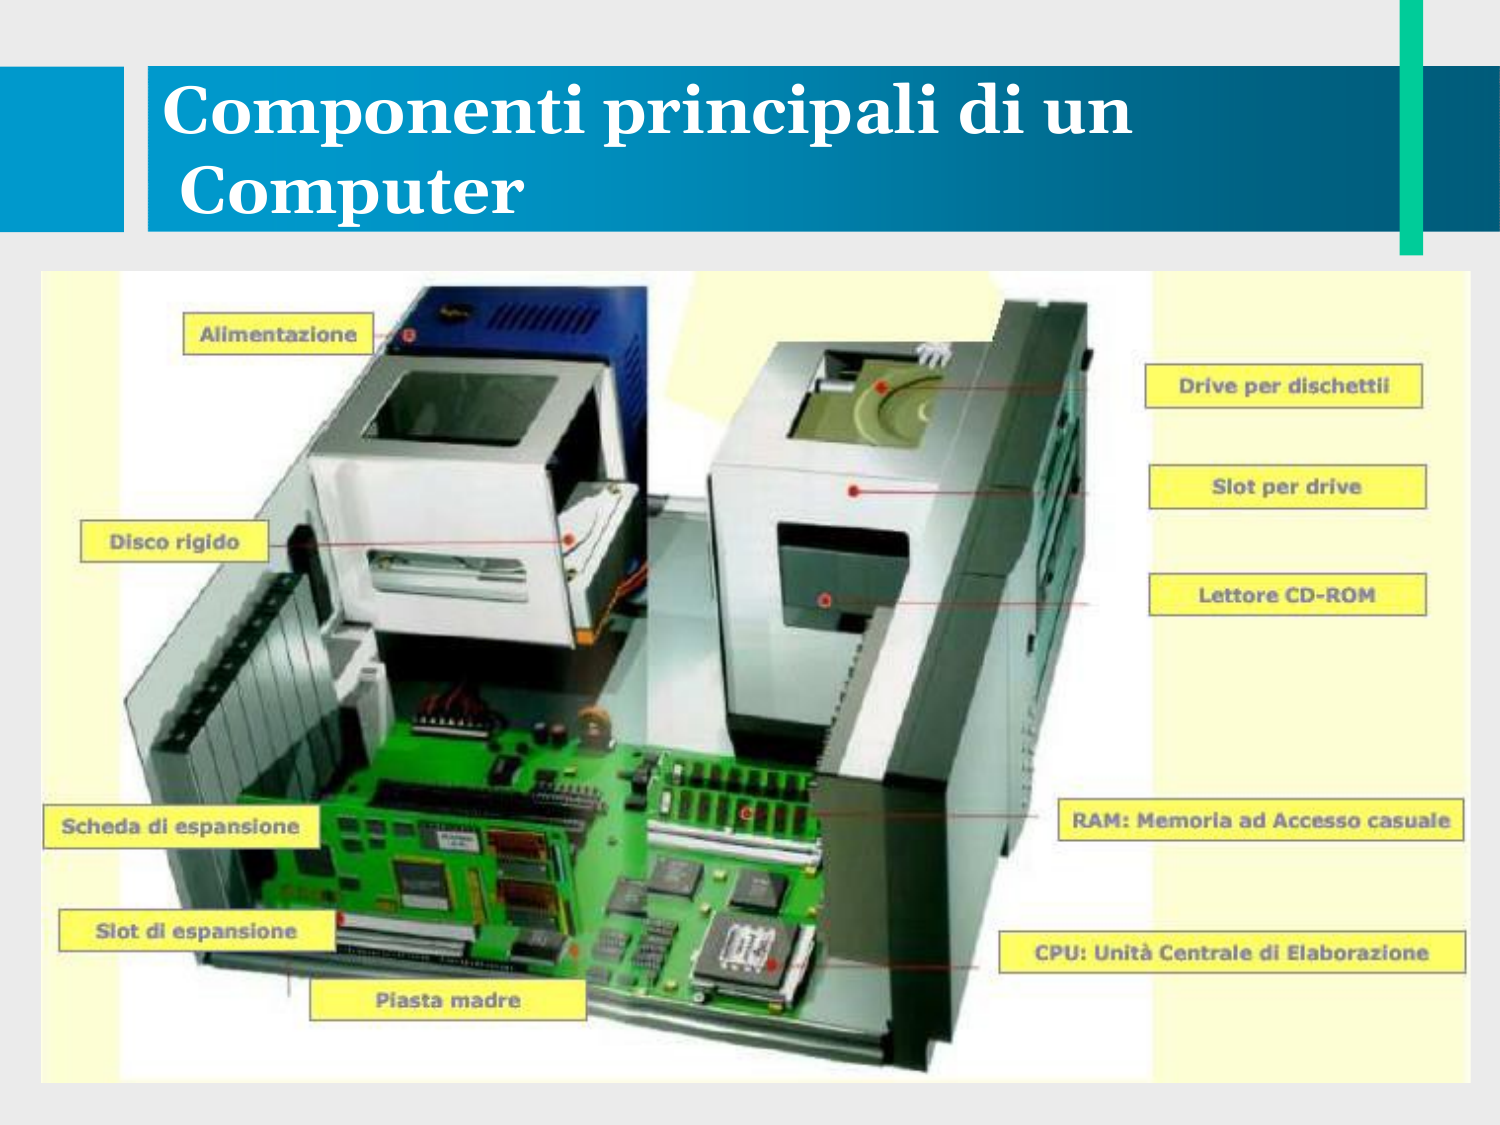

# Componenti principali di un  Computer

3